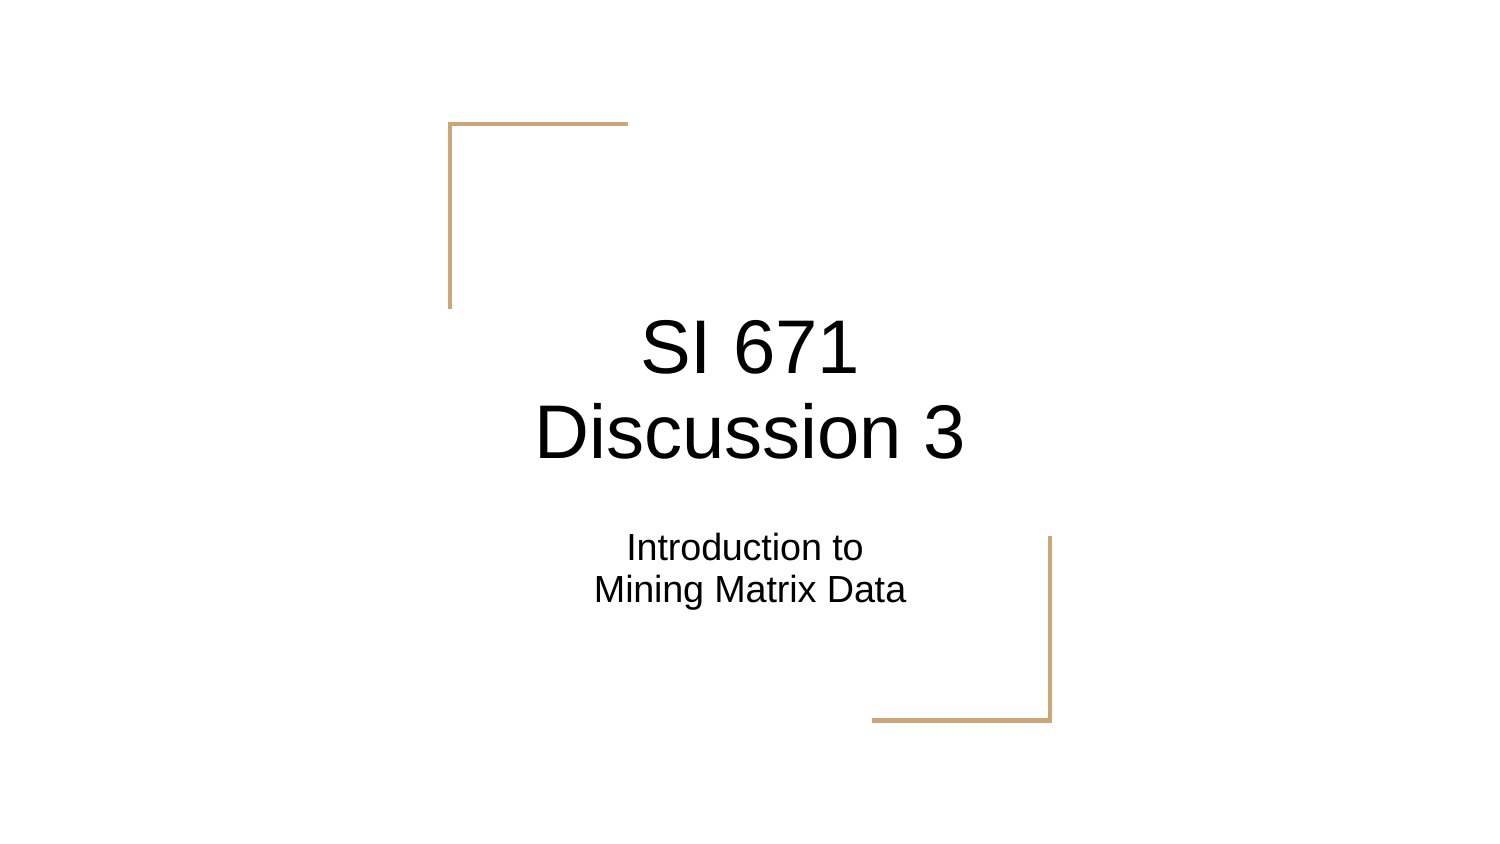

# SI 671 Discussion 3
Introduction to
Mining Matrix Data